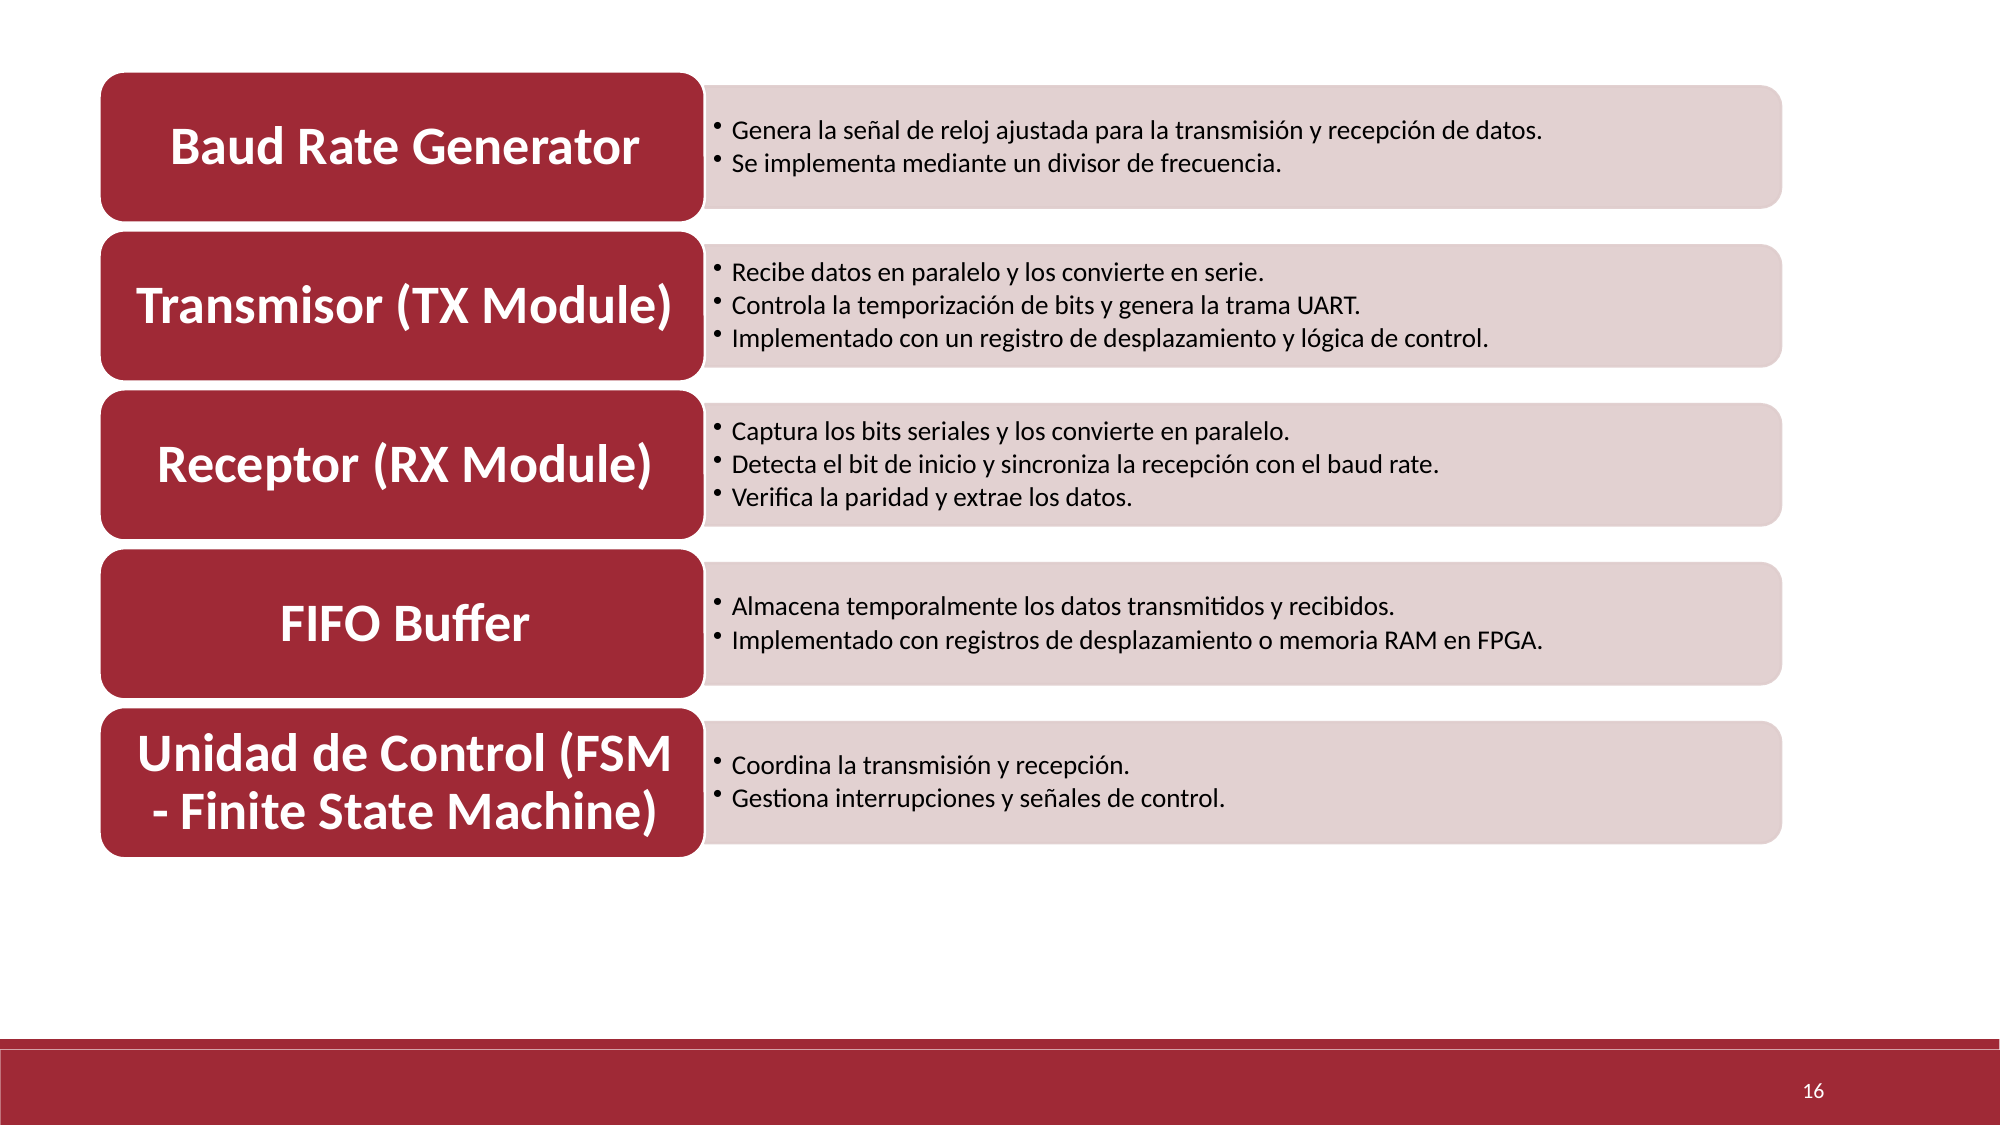

Genera la señal de reloj ajustada para la transmisión y recepción de datos.
Se implementa mediante un divisor de frecuencia.
Baud Rate Generator
Recibe datos en paralelo y los convierte en serie.
Controla la temporización de bits y genera la trama UART.
Implementado con un registro de desplazamiento y lógica de control.
Transmisor (TX Module)
Captura los bits seriales y los convierte en paralelo.
Detecta el bit de inicio y sincroniza la recepción con el baud rate.
Verifica la paridad y extrae los datos.
Receptor (RX Module)
Almacena temporalmente los datos transmitidos y recibidos.
Implementado con registros de desplazamiento o memoria RAM en FPGA.
FIFO Buffer
Coordina la transmisión y recepción.
Gestiona interrupciones y señales de control.
Unidad de Control (FSM - Finite State Machine)
16